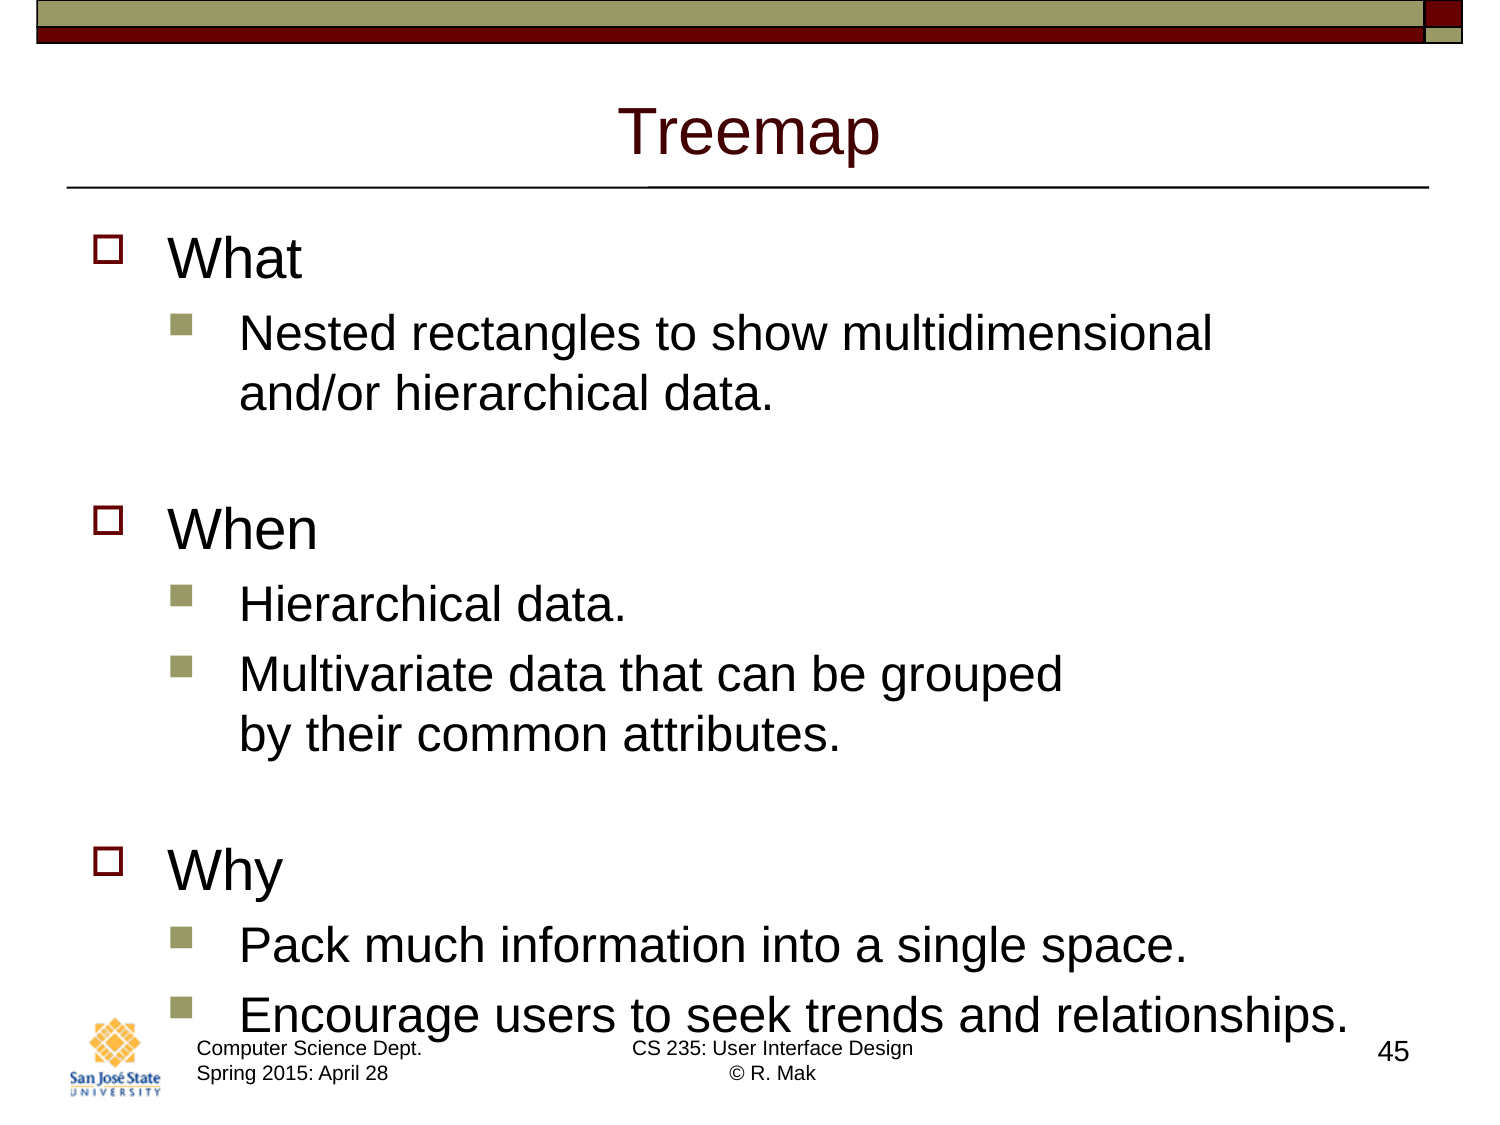

# Treemap
What
Nested rectangles to show multidimensional
and/or hierarchical data.

When
Hierarchical data.
Multivariate data that can be grouped
by their common attributes.

Why
Pack much information into a single space.
Encourage users to seek trends and relationships.
45